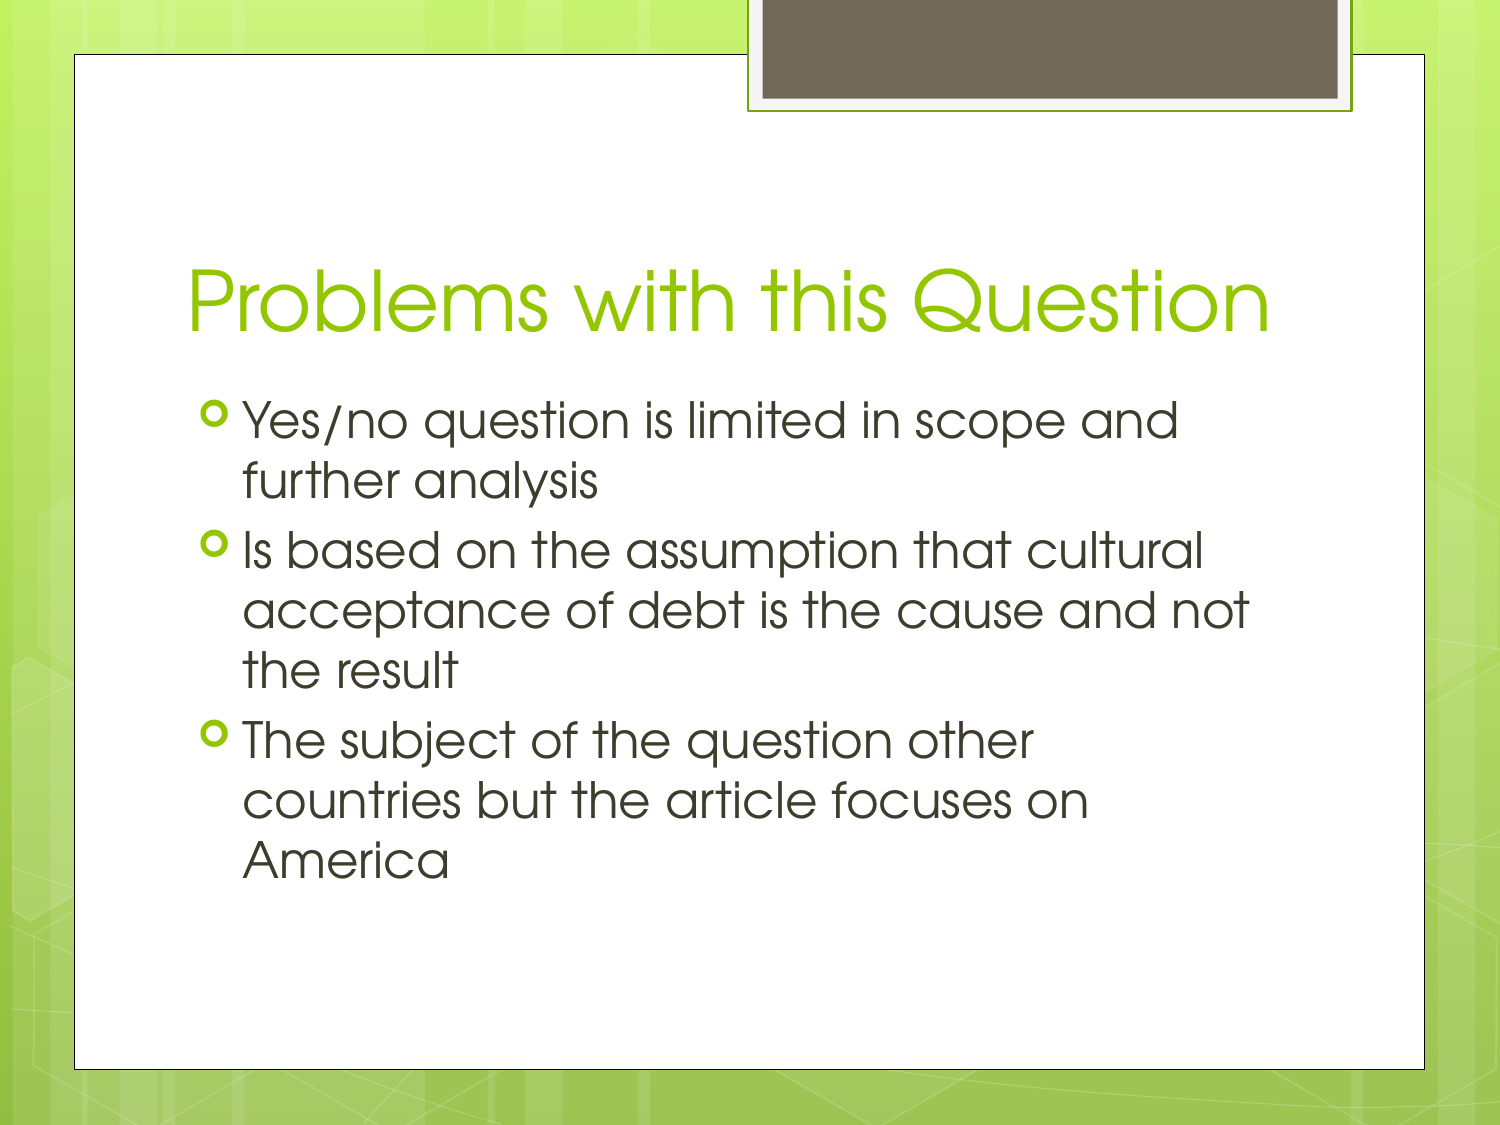

# Problems with this Question
Yes/no question is limited in scope and further analysis
Is based on the assumption that cultural acceptance of debt is the cause and not the result
The subject of the question other countries but the article focuses on America